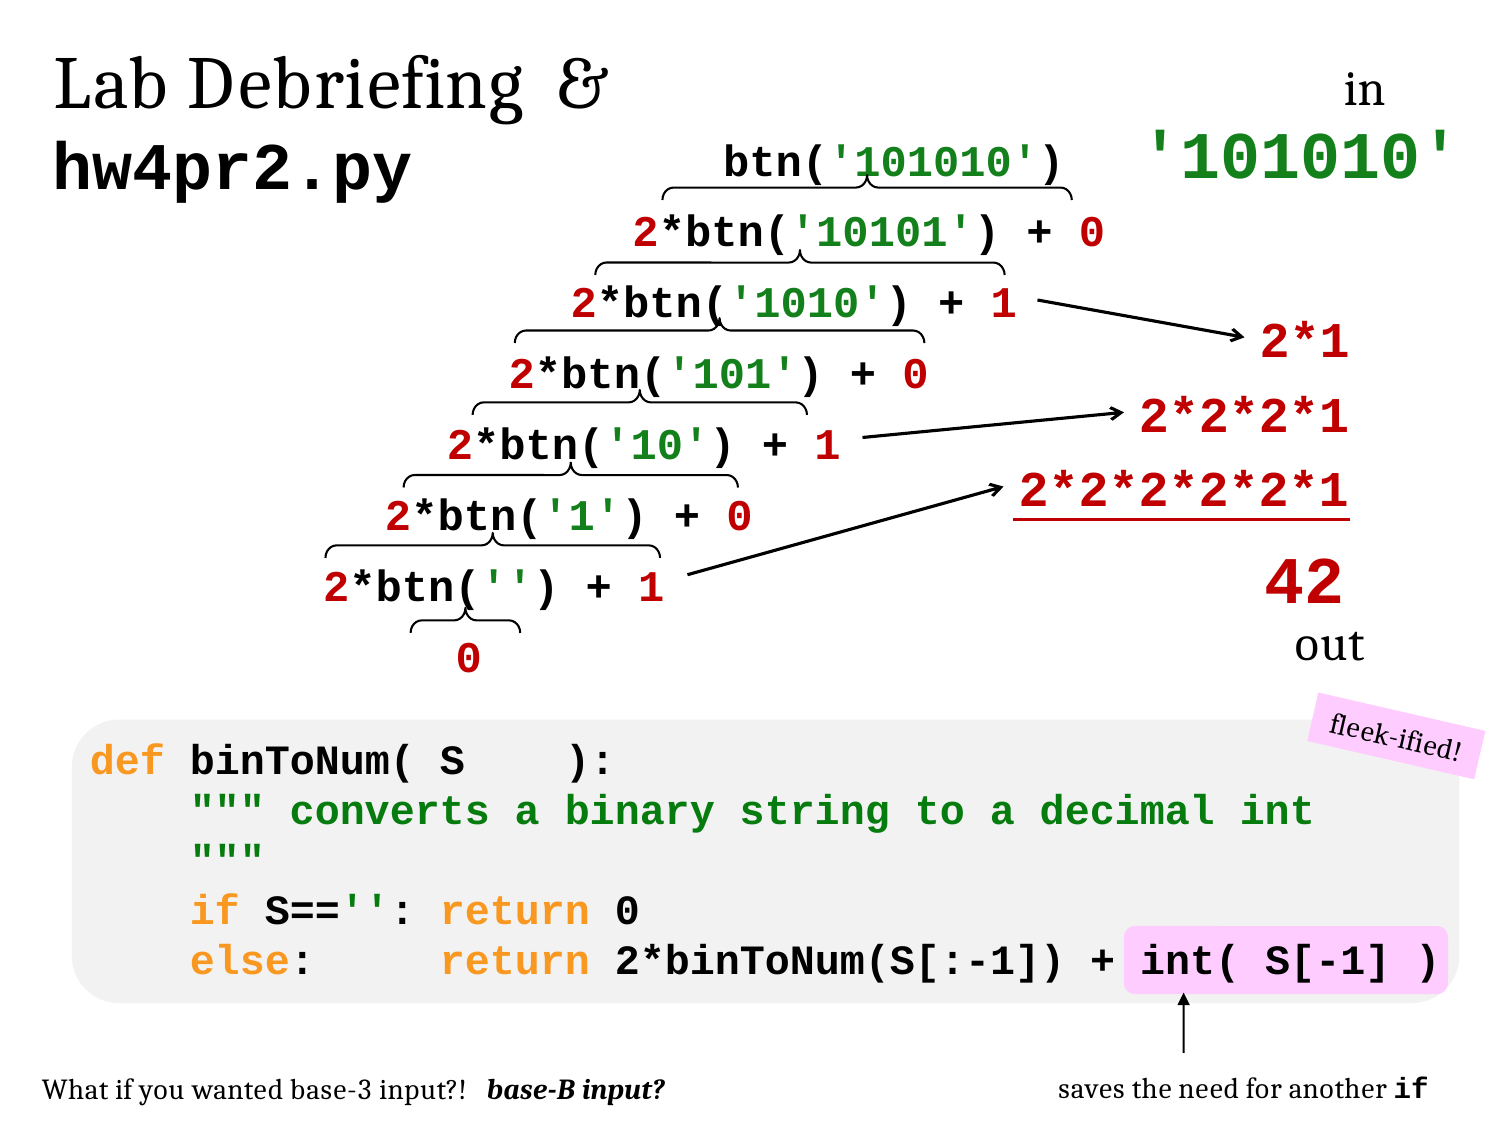

Lab Debriefing  &  hw4pr2.py
in

'101010'
btn('101010')

2*btn('10101') + 0

2*btn('1010') + 1
2*1

2*btn('101') + 0
2*2*2*1

2*btn('10') + 1
2*2*2*2*2*1
2*btn('1') + 0
42
2*btn('') + 1

out
0
fleek-ified!

def binToNum( S    ):
    """ converts a binary string to a decimal int
    """
    if S=='': return 0
    else:     return 2*binToNum(S[:-1]) + int( S[-1] )

saves the need for another if
What if you wanted base-3 input?!   base-B input?